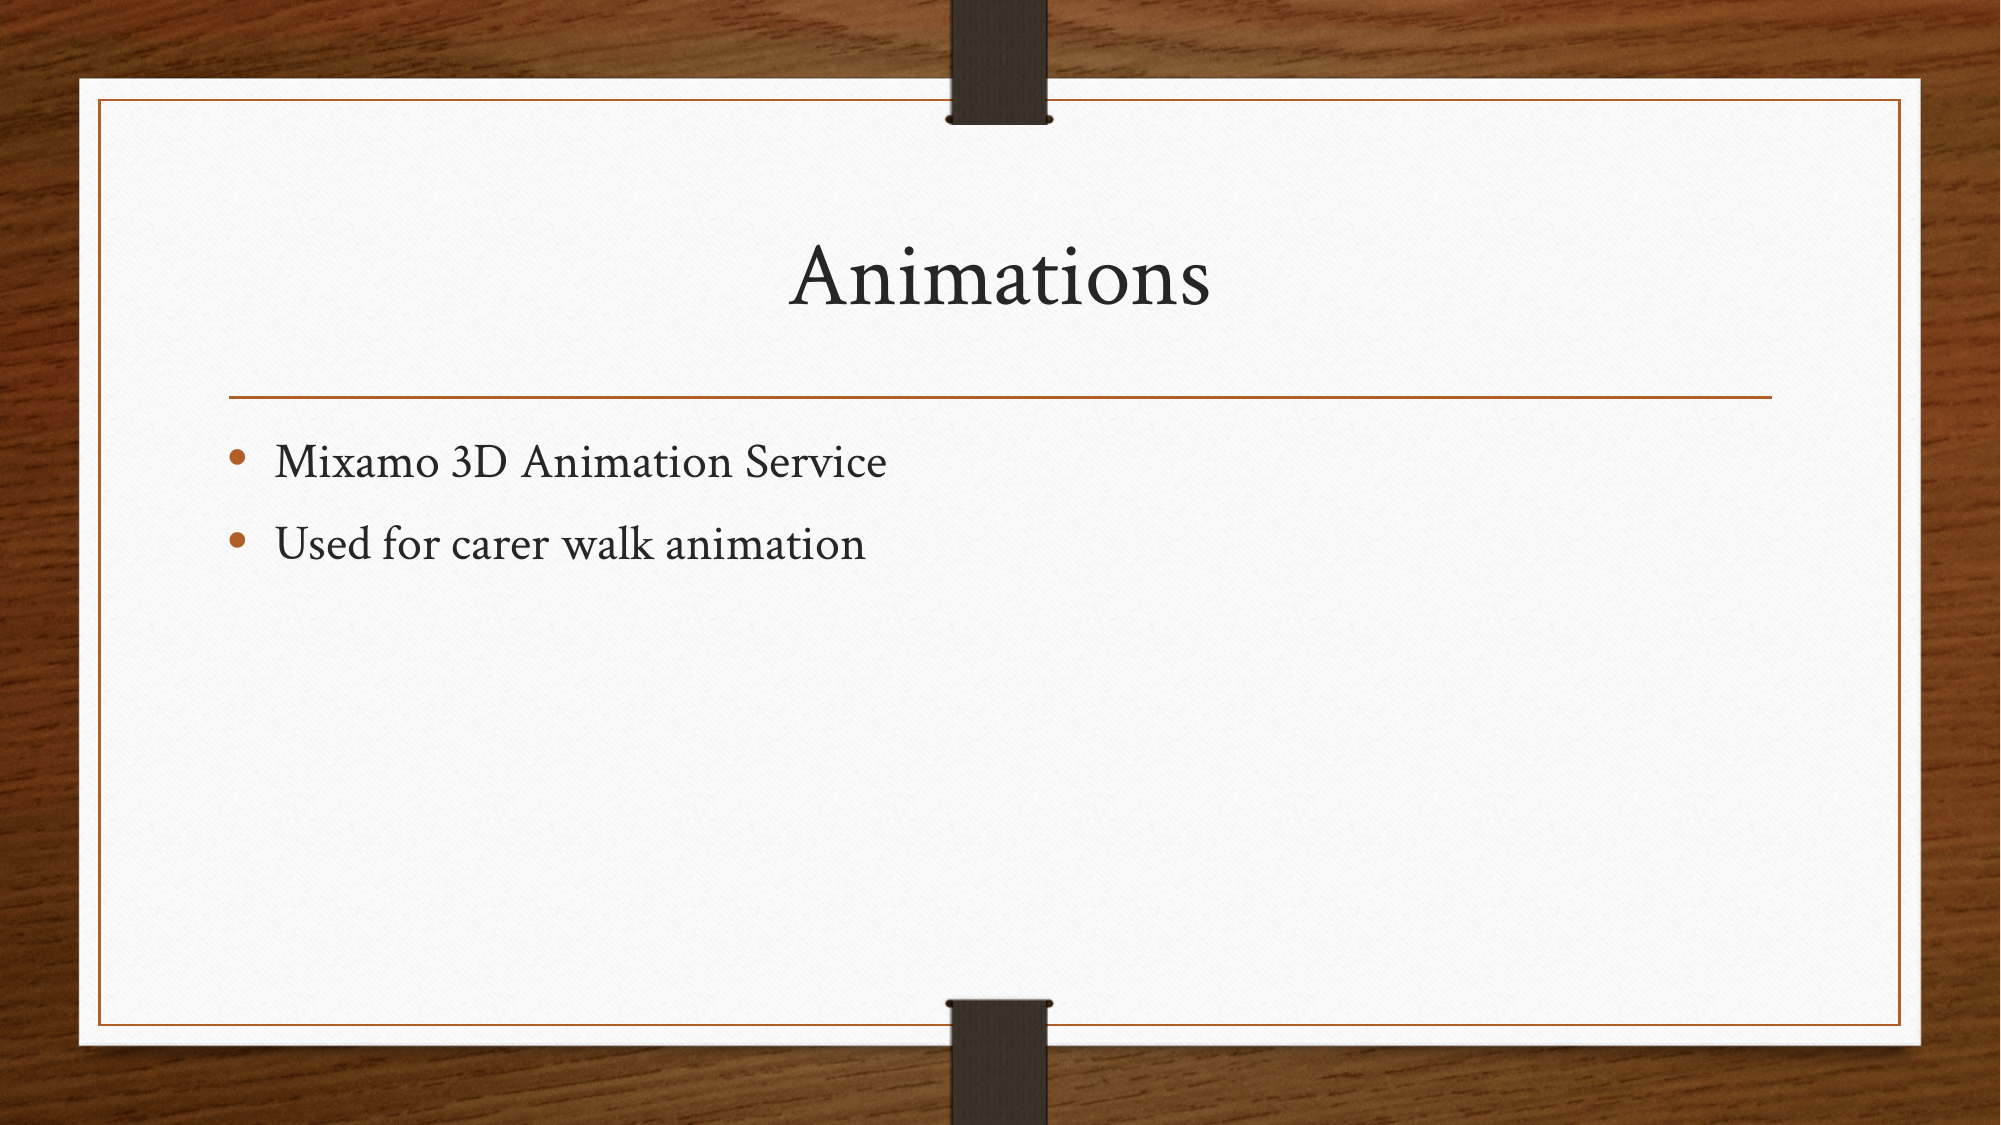

# Animations
Mixamo 3D Animation Service
Used for carer walk animation